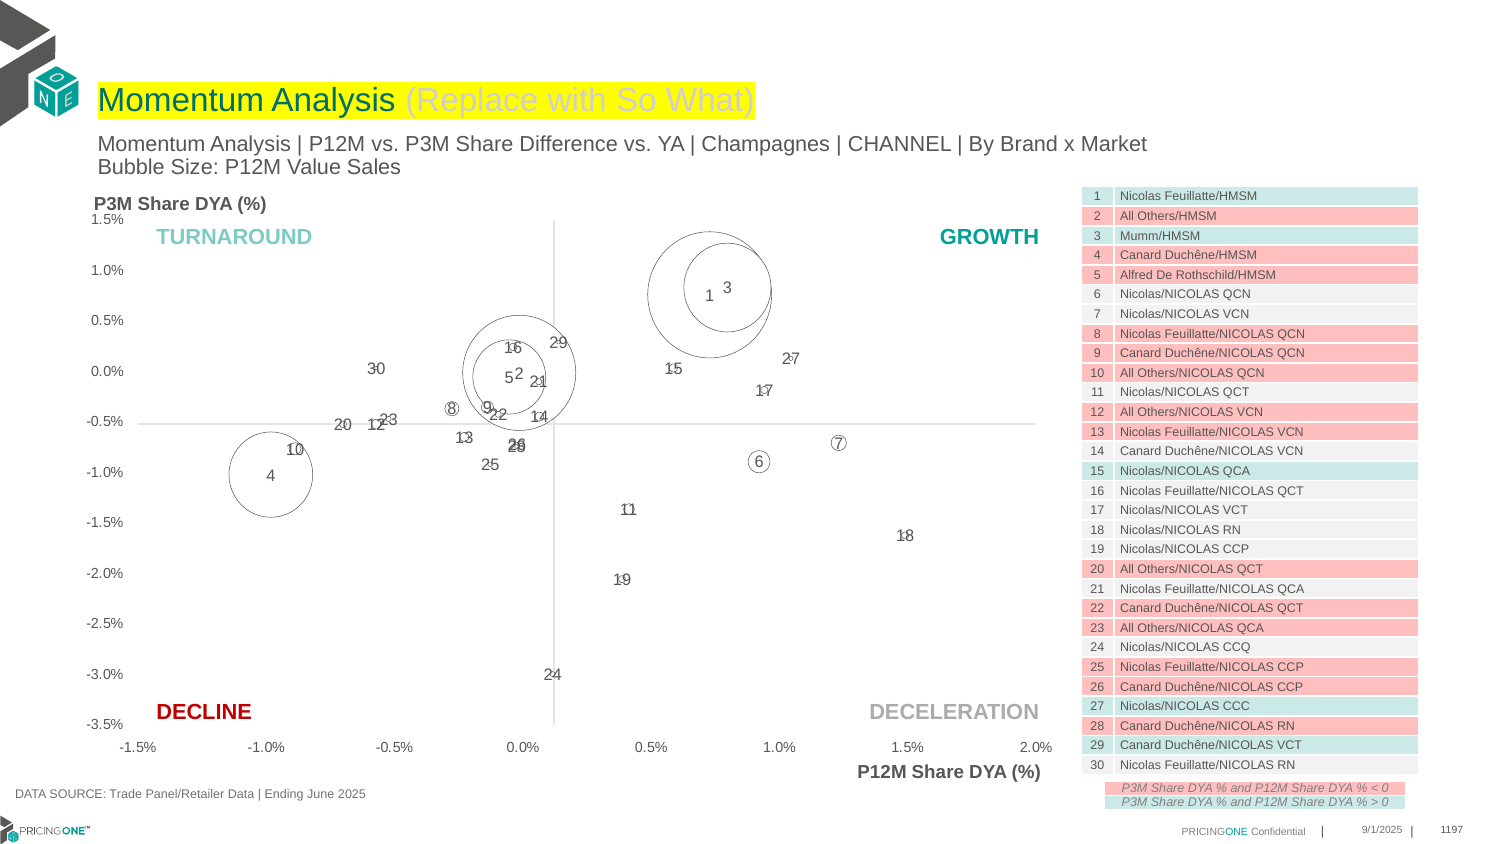

# Momentum Analysis (Replace with So What)
Momentum Analysis | P12M vs. P3M Share Difference vs. YA | Champagnes | CHANNEL | By Brand x Market
Bubble Size: P12M Value Sales

| 1 | Nicolas Feuillatte/HMSM |
| --- | --- |
| 2 | All Others/HMSM |
| 3 | Mumm/HMSM |
| 4 | Canard Duchêne/HMSM |
| 5 | Alfred De Rothschild/HMSM |
| 6 | Nicolas/NICOLAS QCN |
| 7 | Nicolas/NICOLAS VCN |
| 8 | Nicolas Feuillatte/NICOLAS QCN |
| 9 | Canard Duchêne/NICOLAS QCN |
| 10 | All Others/NICOLAS QCN |
| 11 | Nicolas/NICOLAS QCT |
| 12 | All Others/NICOLAS VCN |
| 13 | Nicolas Feuillatte/NICOLAS VCN |
| 14 | Canard Duchêne/NICOLAS VCN |
| 15 | Nicolas/NICOLAS QCA |
| 16 | Nicolas Feuillatte/NICOLAS QCT |
| 17 | Nicolas/NICOLAS VCT |
| 18 | Nicolas/NICOLAS RN |
| 19 | Nicolas/NICOLAS CCP |
| 20 | All Others/NICOLAS QCT |
| 21 | Nicolas Feuillatte/NICOLAS QCA |
| 22 | Canard Duchêne/NICOLAS QCT |
| 23 | All Others/NICOLAS QCA |
| 24 | Nicolas/NICOLAS CCQ |
| 25 | Nicolas Feuillatte/NICOLAS CCP |
| 26 | Canard Duchêne/NICOLAS CCP |
| 27 | Nicolas/NICOLAS CCC |
| 28 | Canard Duchêne/NICOLAS RN |
| 29 | Canard Duchêne/NICOLAS VCT |
| 30 | Nicolas Feuillatte/NICOLAS RN |
P3M Share DYA (%)

### Chart

| Category | P3M Value Share |
|---|---|
TURNAROUND
GROWTH
DECLINE
DECELERATION
P12M Share DYA (%)
DATA SOURCE: Trade Panel/Retailer Data | Ending June 2025
| P3M Share DYA % and P12M Share DYA % < 0 |
| --- |
| P3M Share DYA % and P12M Share DYA % > 0 |

9/1/2025
1197